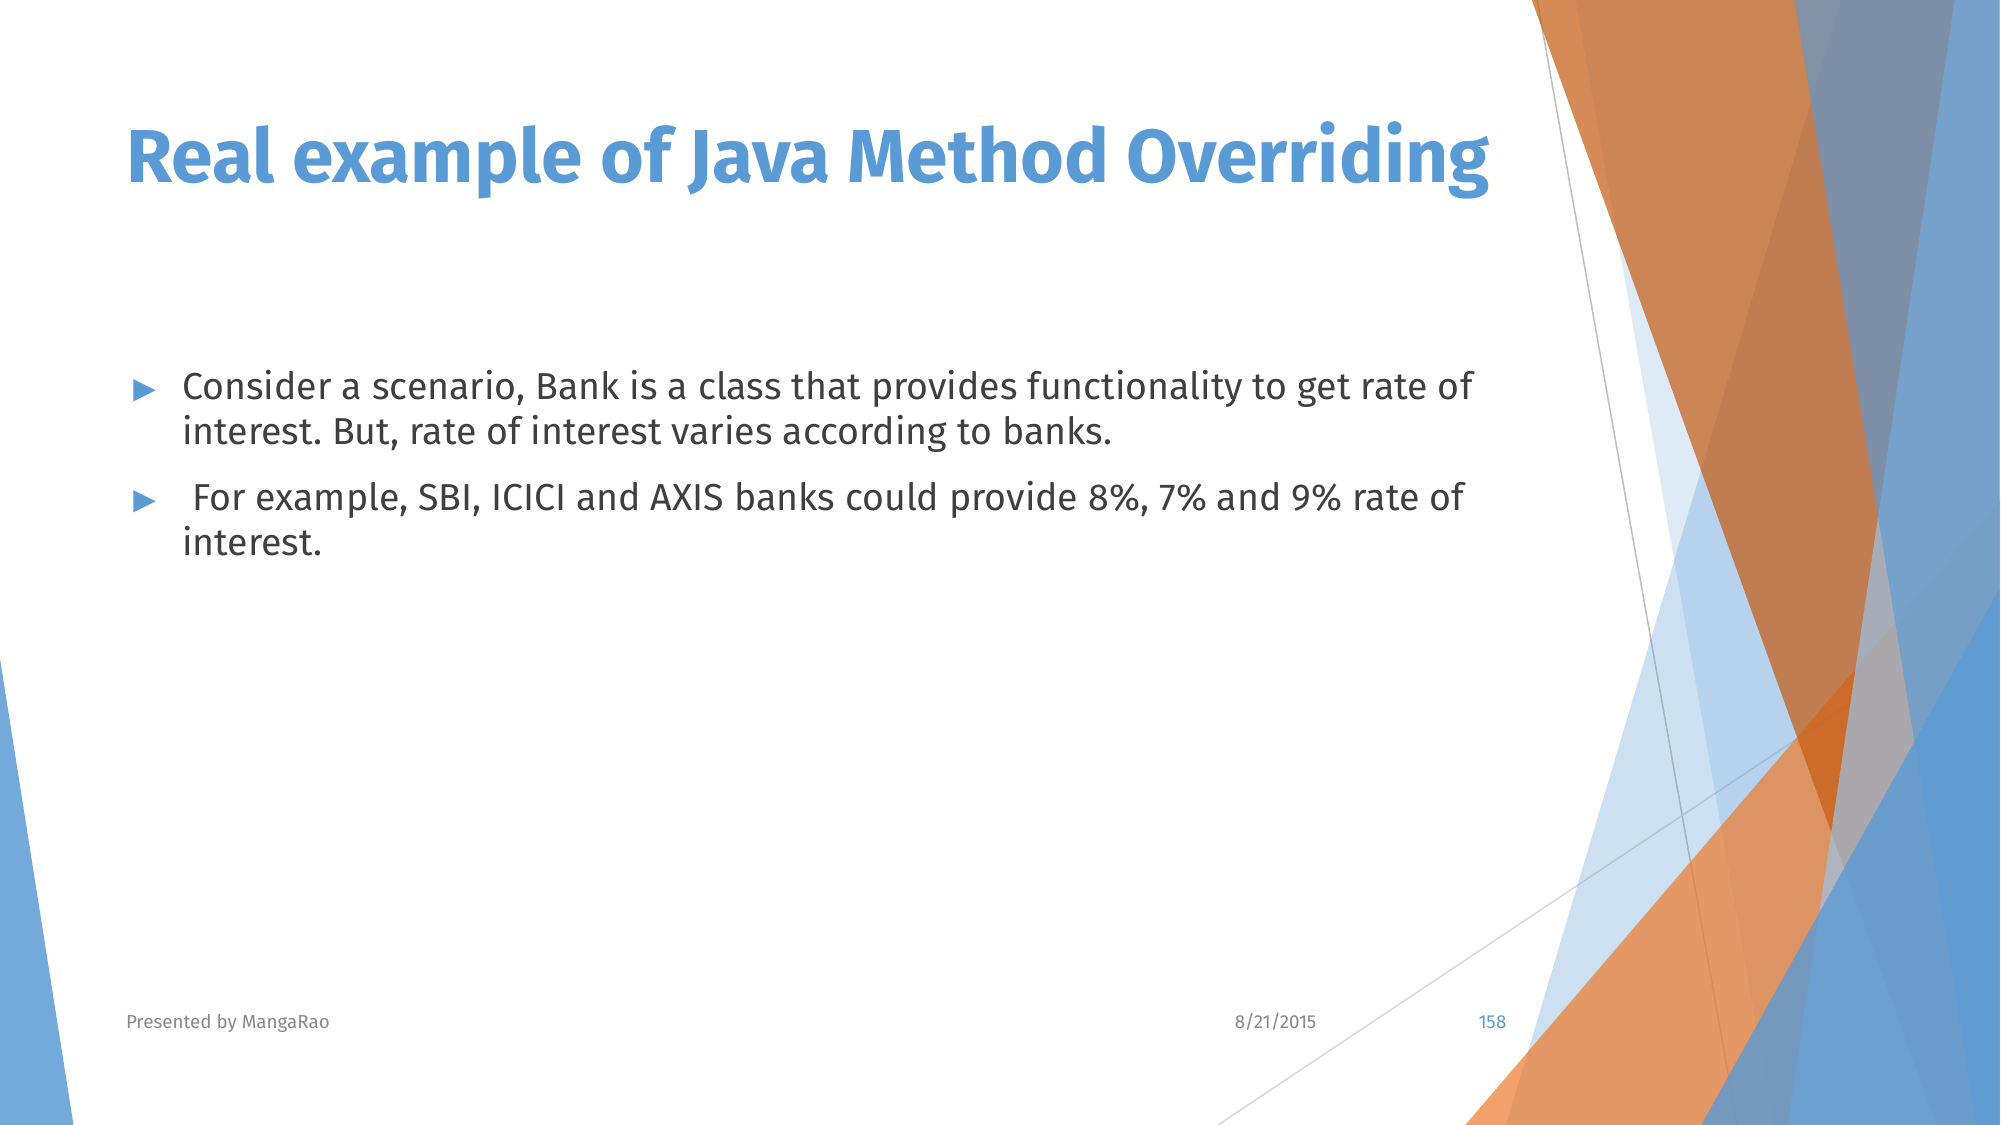

# Real example of Java Method Overriding
Consider a scenario, Bank is a class that provides functionality to get rate of interest. But, rate of interest varies according to banks.
 For example, SBI, ICICI and AXIS banks could provide 8%, 7% and 9% rate of interest.
Presented by MangaRao
8/21/2015
158